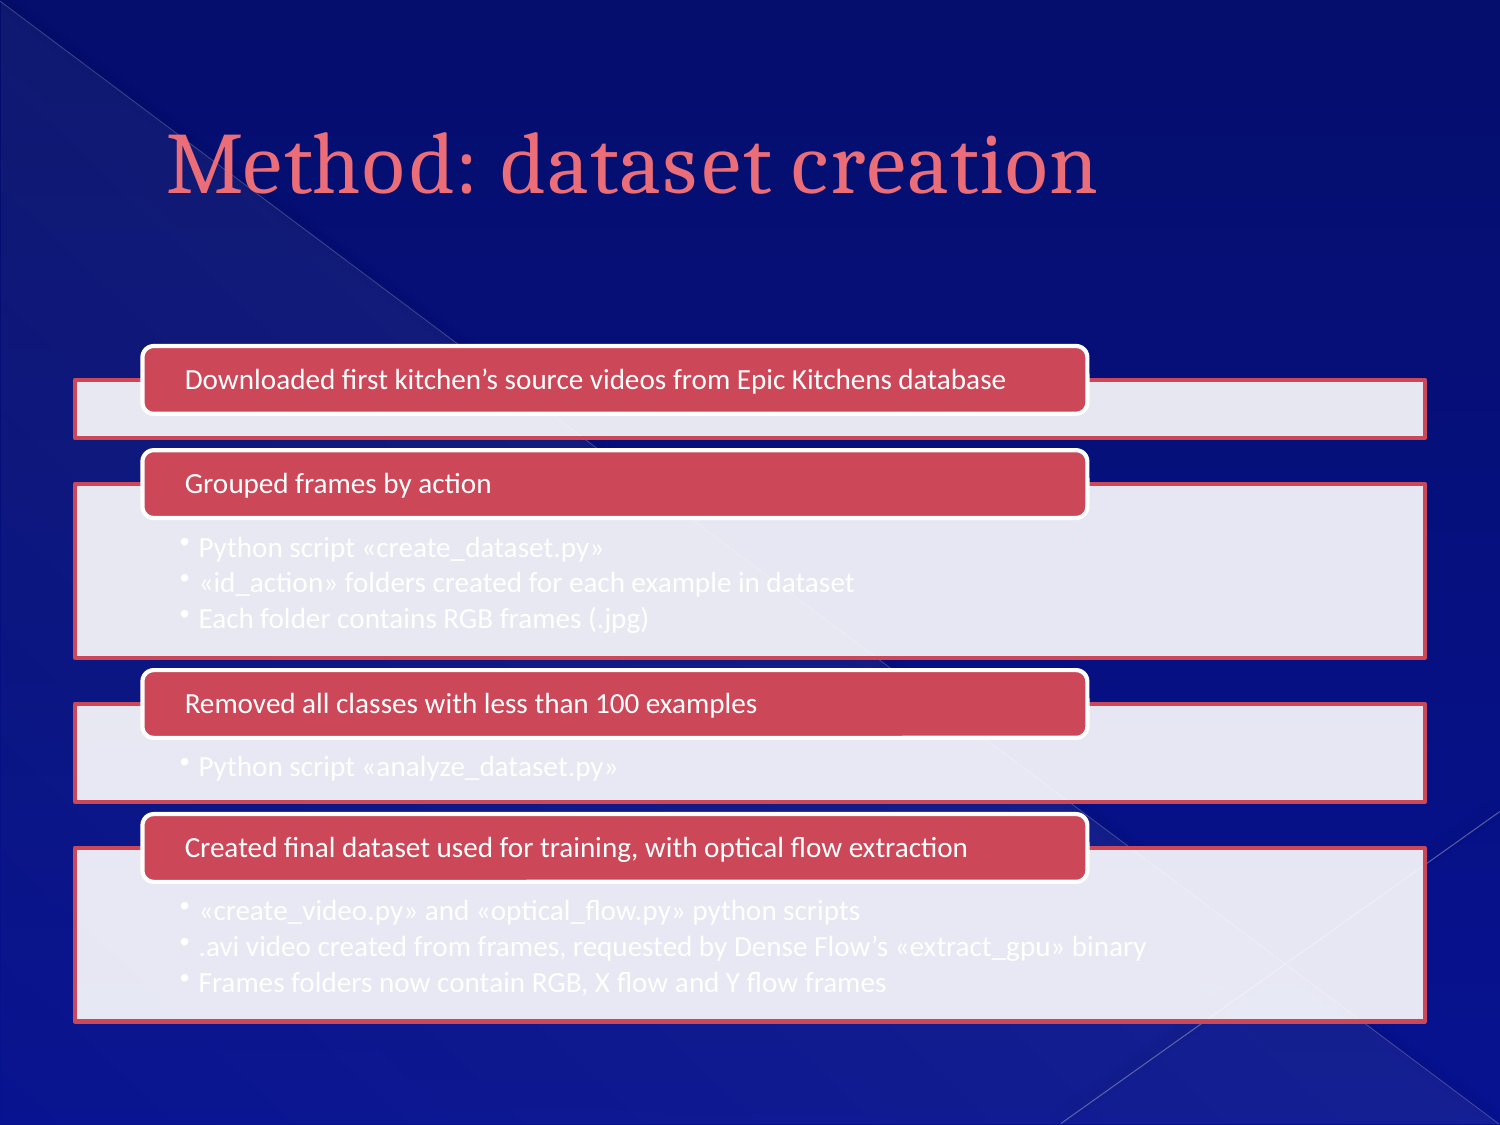

# Method: dataset creation
Downloaded first kitchen’s source videos from Epic Kitchens database
Python script «create_dataset.py»
«id_action» folders created for each example in dataset
Each folder contains RGB frames (.jpg)
Grouped frames by action
Python script «analyze_dataset.py»
Removed all classes with less than 100 examples
«create_video.py» and «optical_flow.py» python scripts
.avi video created from frames, requested by Dense Flow’s «extract_gpu» binary
Frames folders now contain RGB, X flow and Y flow frames
Created final dataset used for training, with optical flow extraction